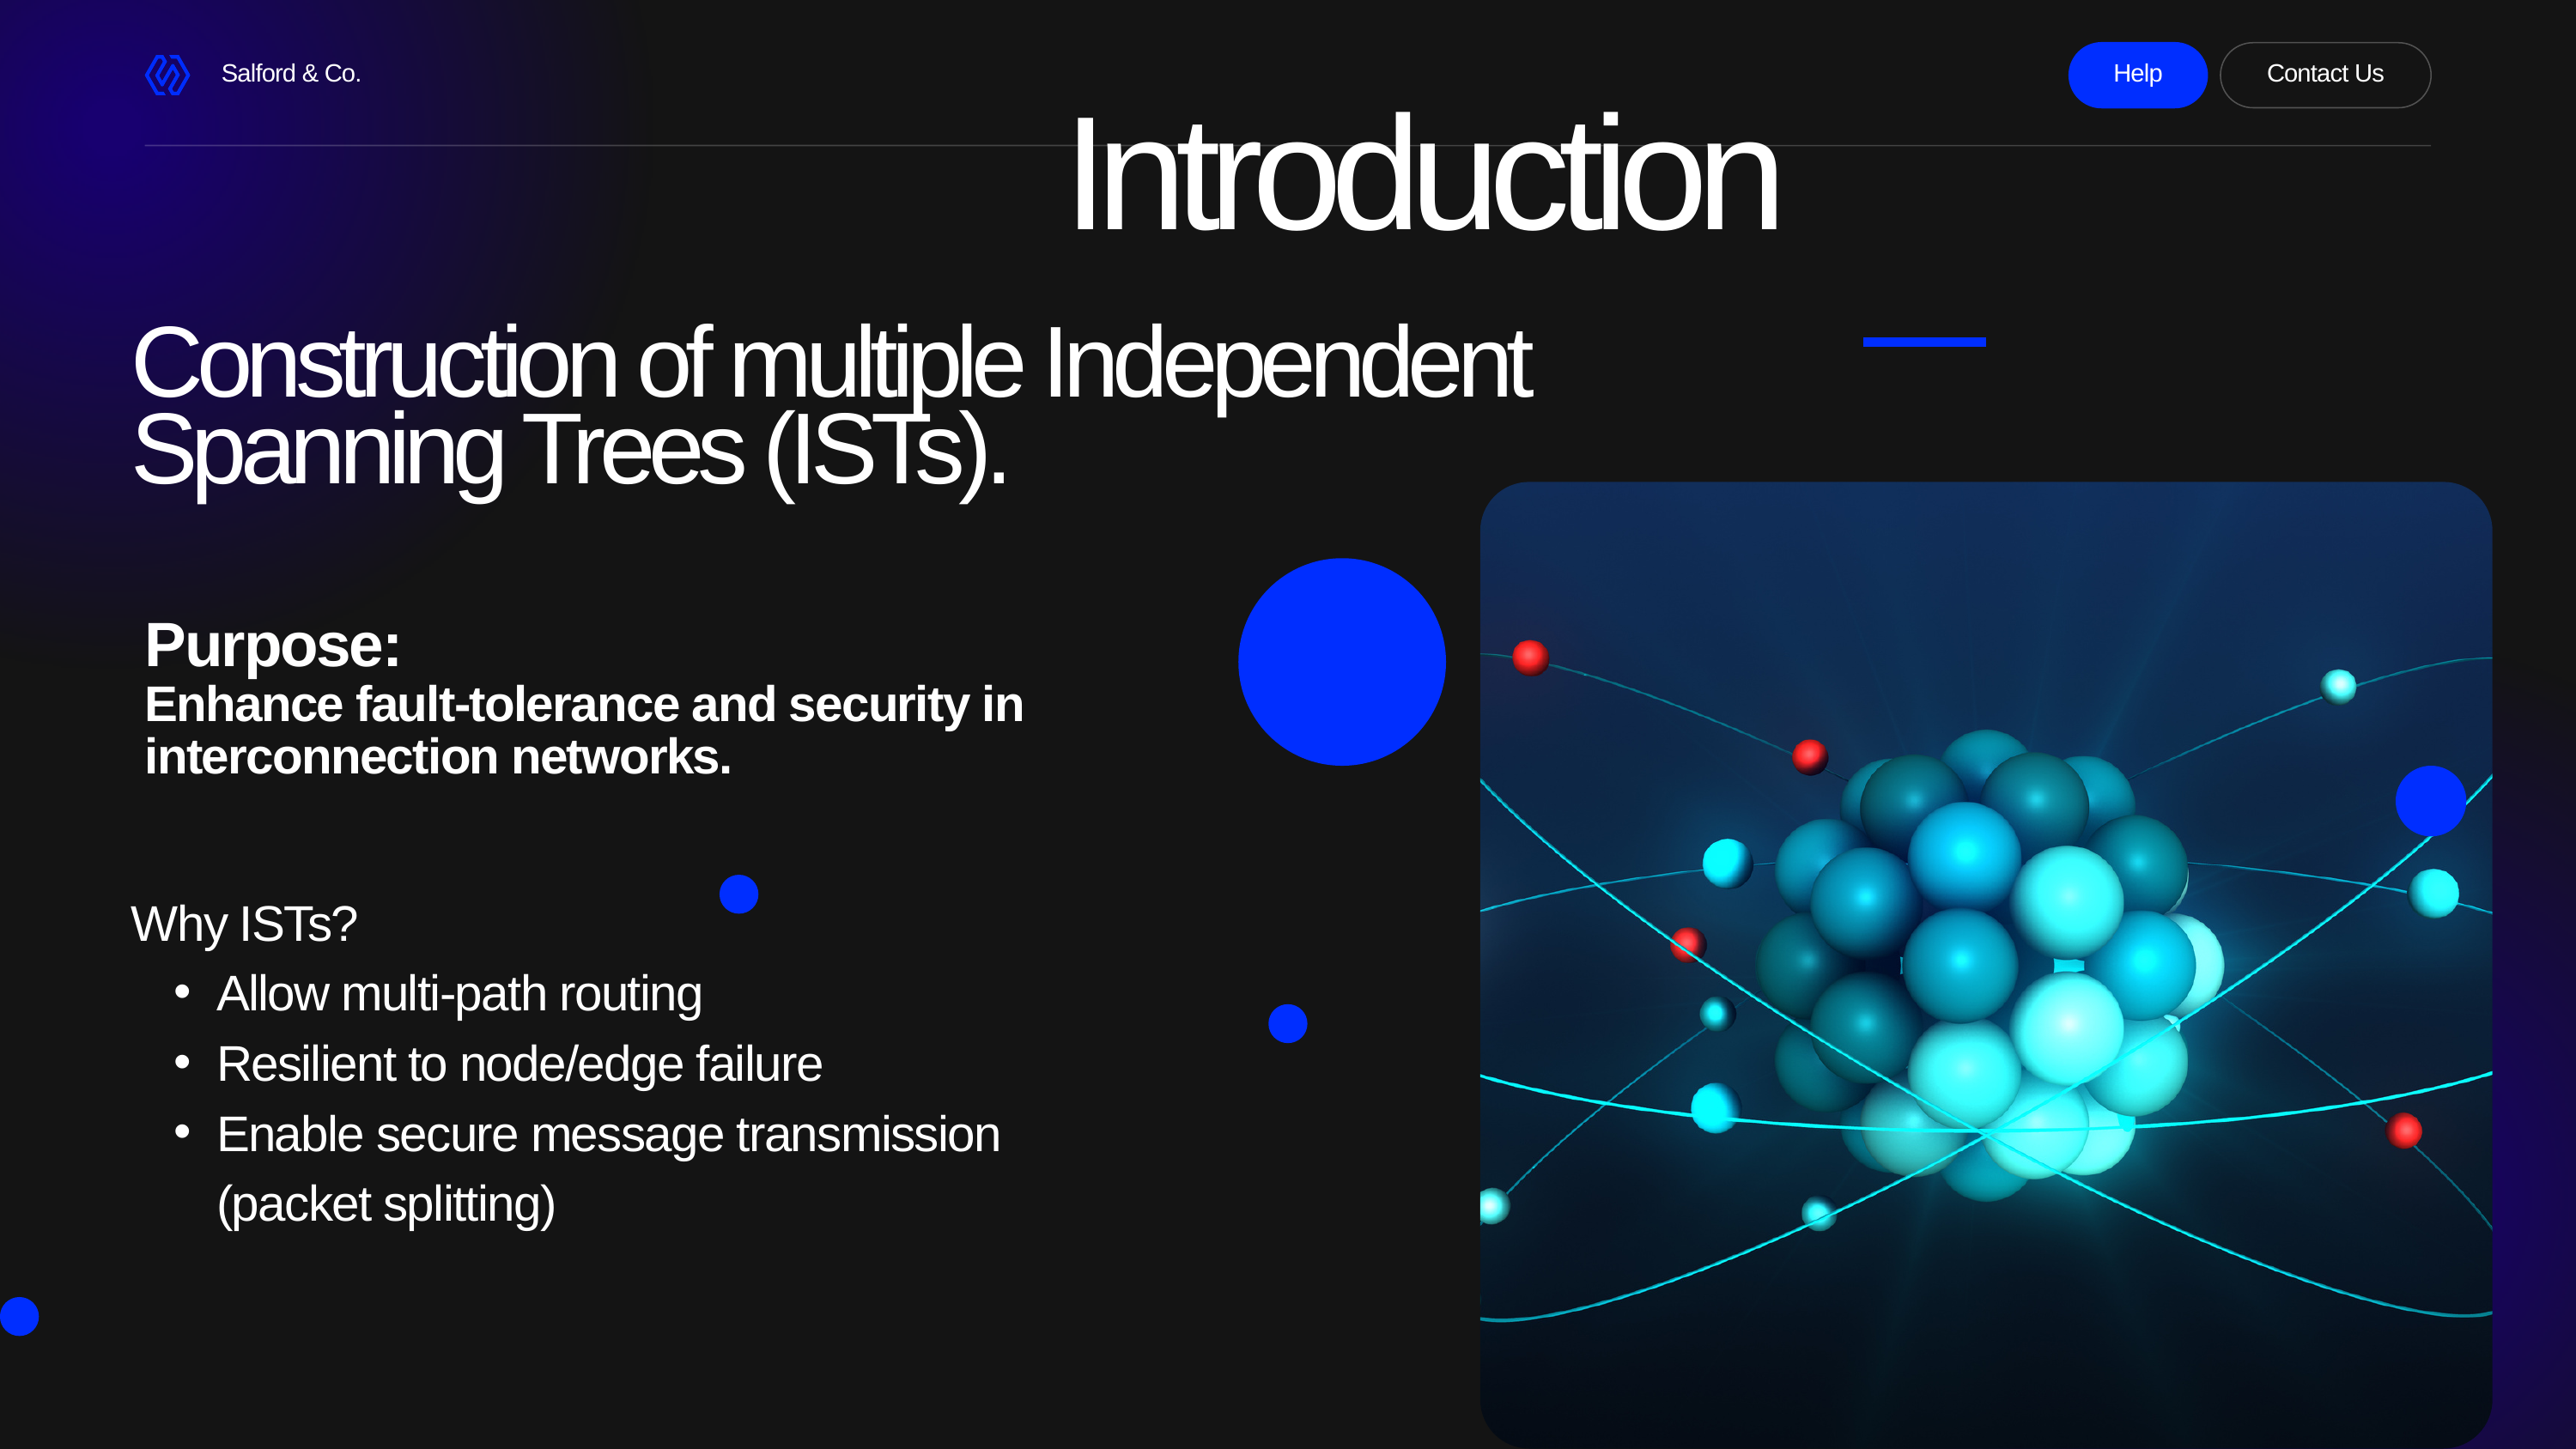

Salford & Co.
Help
Contact Us

                Introduction

Construction of multiple Independent Spanning Trees (ISTs).

Purpose:
Enhance fault-tolerance and security in interconnection networks.

Why ISTs?
Allow multi-path routing
Resilient to node/edge failure
Enable secure message transmission (packet splitting)